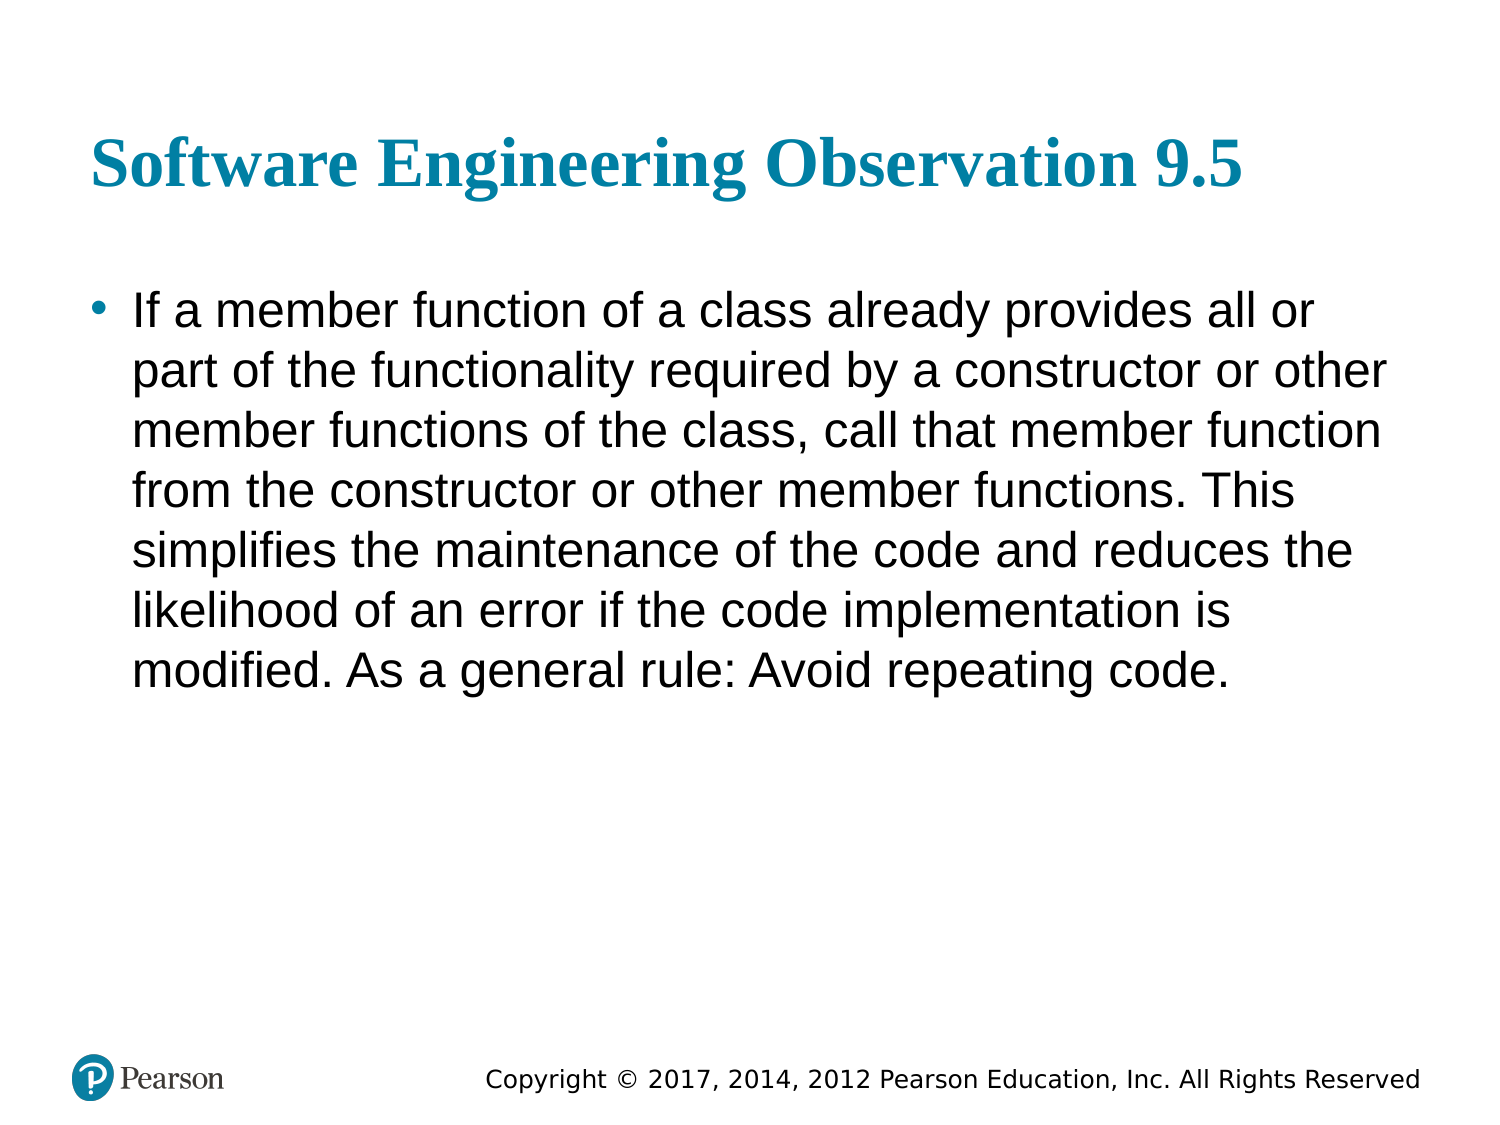

# Software Engineering Observation 9.5
If a member function of a class already provides all or part of the functionality required by a constructor or other member functions of the class, call that member function from the constructor or other member functions. This simplifies the maintenance of the code and reduces the likelihood of an error if the code implementation is modified. As a general rule: Avoid repeating code.